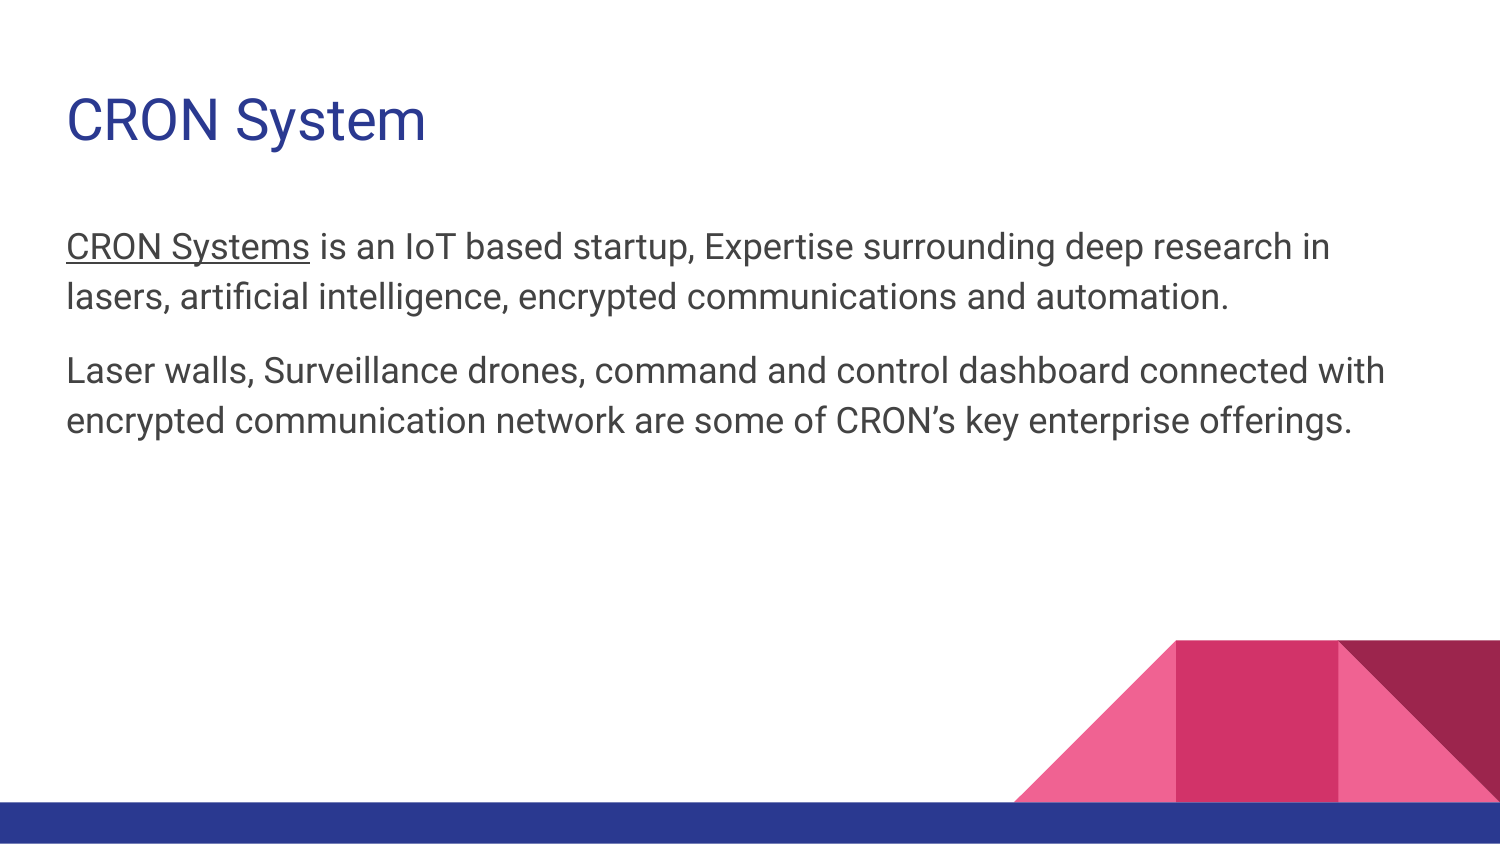

# CRON System
CRON Systems is an IoT based startup, Expertise surrounding deep research in lasers, artificial intelligence, encrypted communications and automation.
Laser walls, Surveillance drones, command and control dashboard connected with encrypted communication network are some of CRON’s key enterprise offerings.